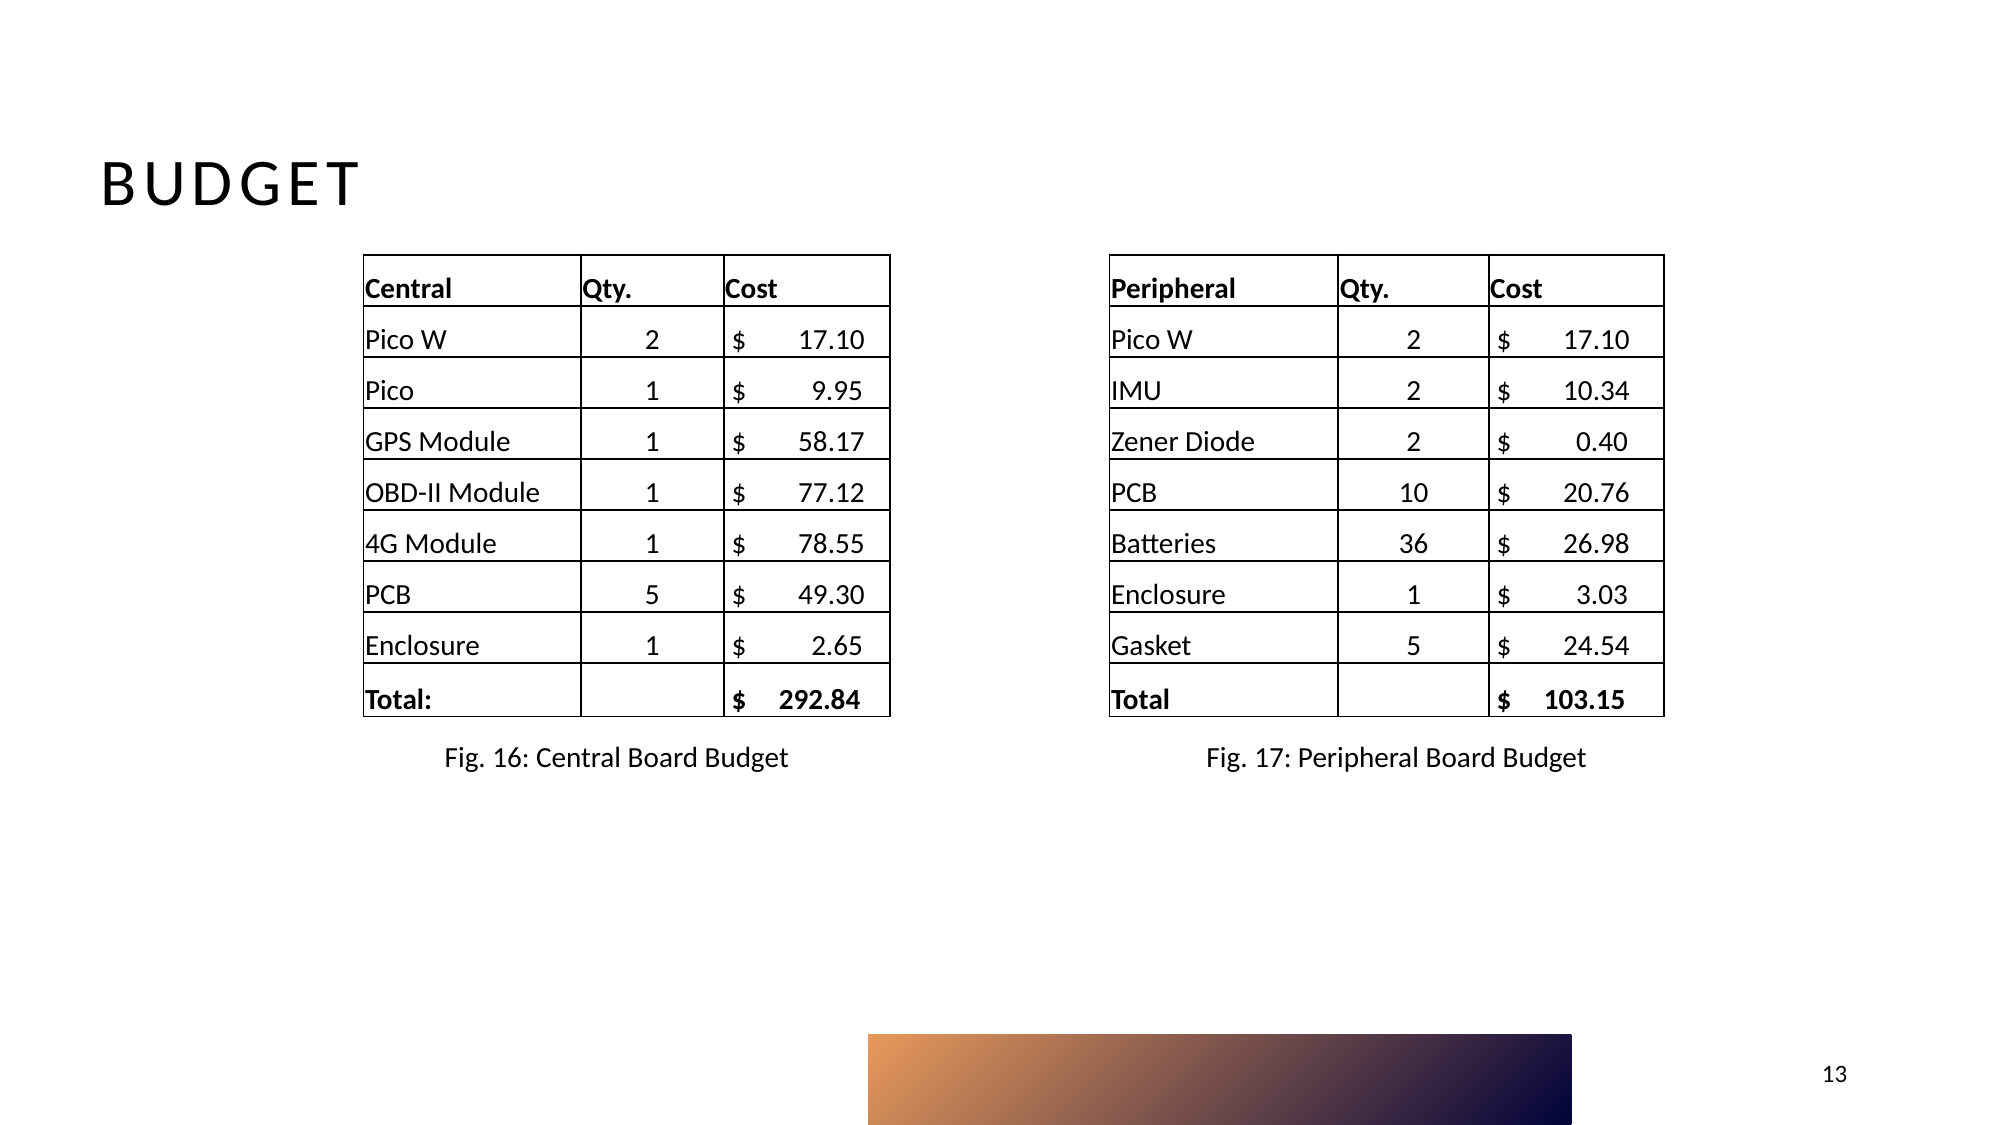

# budget

| Central | Qty. | Cost |
| --- | --- | --- |
| Pico W | 2 | $ 17.10 |
| Pico | 1 | $ 9.95 |
| GPS Module | 1 | $ 58.17 |
| OBD-II Module | 1 | $ 77.12 |
| 4G Module | 1 | $ 78.55 |
| PCB | 5 | $ 49.30 |
| Enclosure | 1 | $ 2.65 |
| Total: |  | $ 292.84 |
| Peripheral | Qty. | Cost |
| --- | --- | --- |
| Pico W | 2 | $ 17.10 |
| IMU | 2 | $ 10.34 |
| Zener Diode | 2 | $ 0.40 |
| PCB | 10 | $ 20.76 |
| Batteries | 36 | $ 26.98 |
| Enclosure | 1 | $ 3.03 |
| Gasket | 5 | $ 24.54 |
| Total |  | $ 103.15 |
Fig. 16: Central Board Budget
Fig. 17: Peripheral Board Budget
13